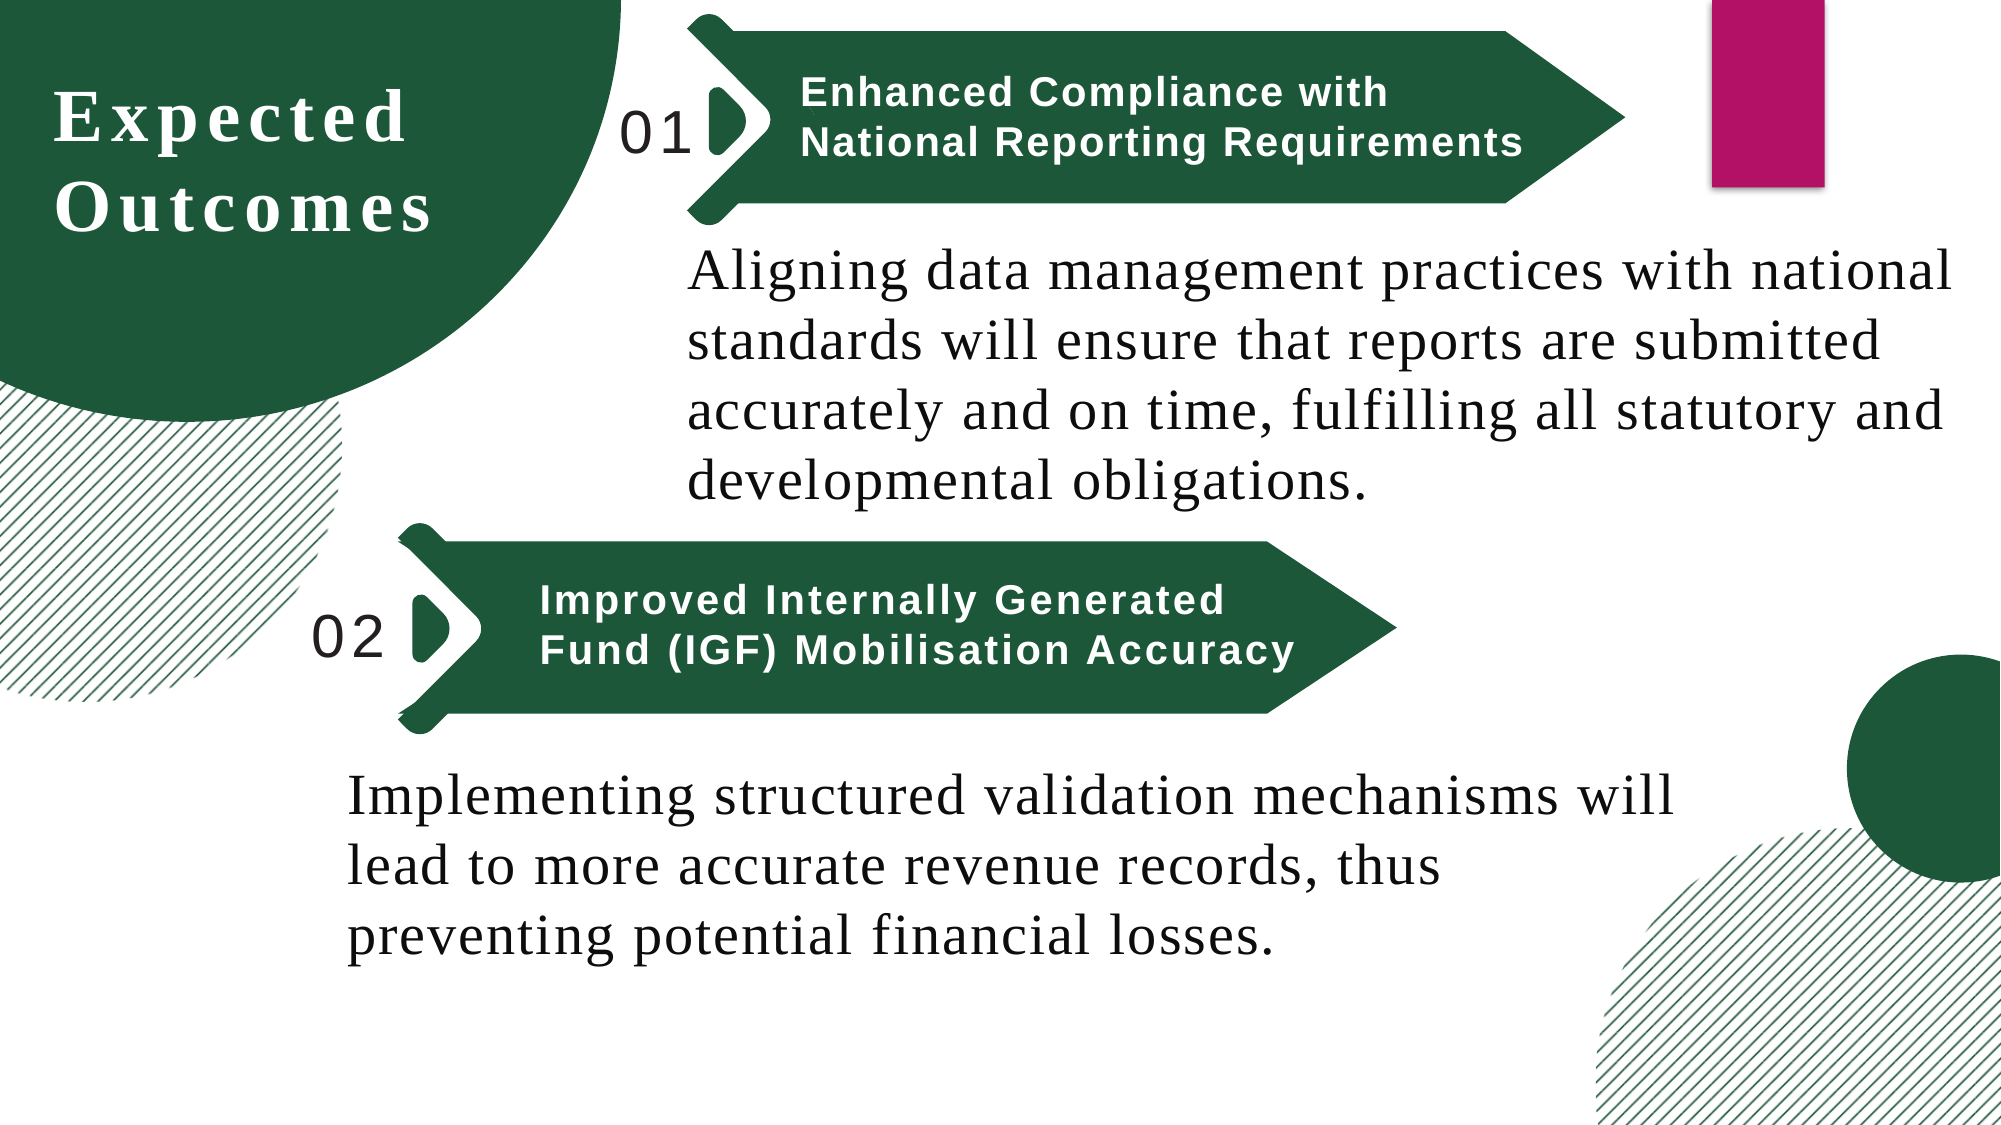

Enhanced Compliance with National Reporting Requirements
Expected Outcomes
01

Aligning data management practices with national standards will ensure that reports are submitted accurately and on time, fulfilling all statutory and developmental obligations.

Improved Internally Generated Fund (IGF) Mobilisation Accuracy
02

Implementing structured validation mechanisms will lead to more accurate revenue records, thus preventing potential financial losses.